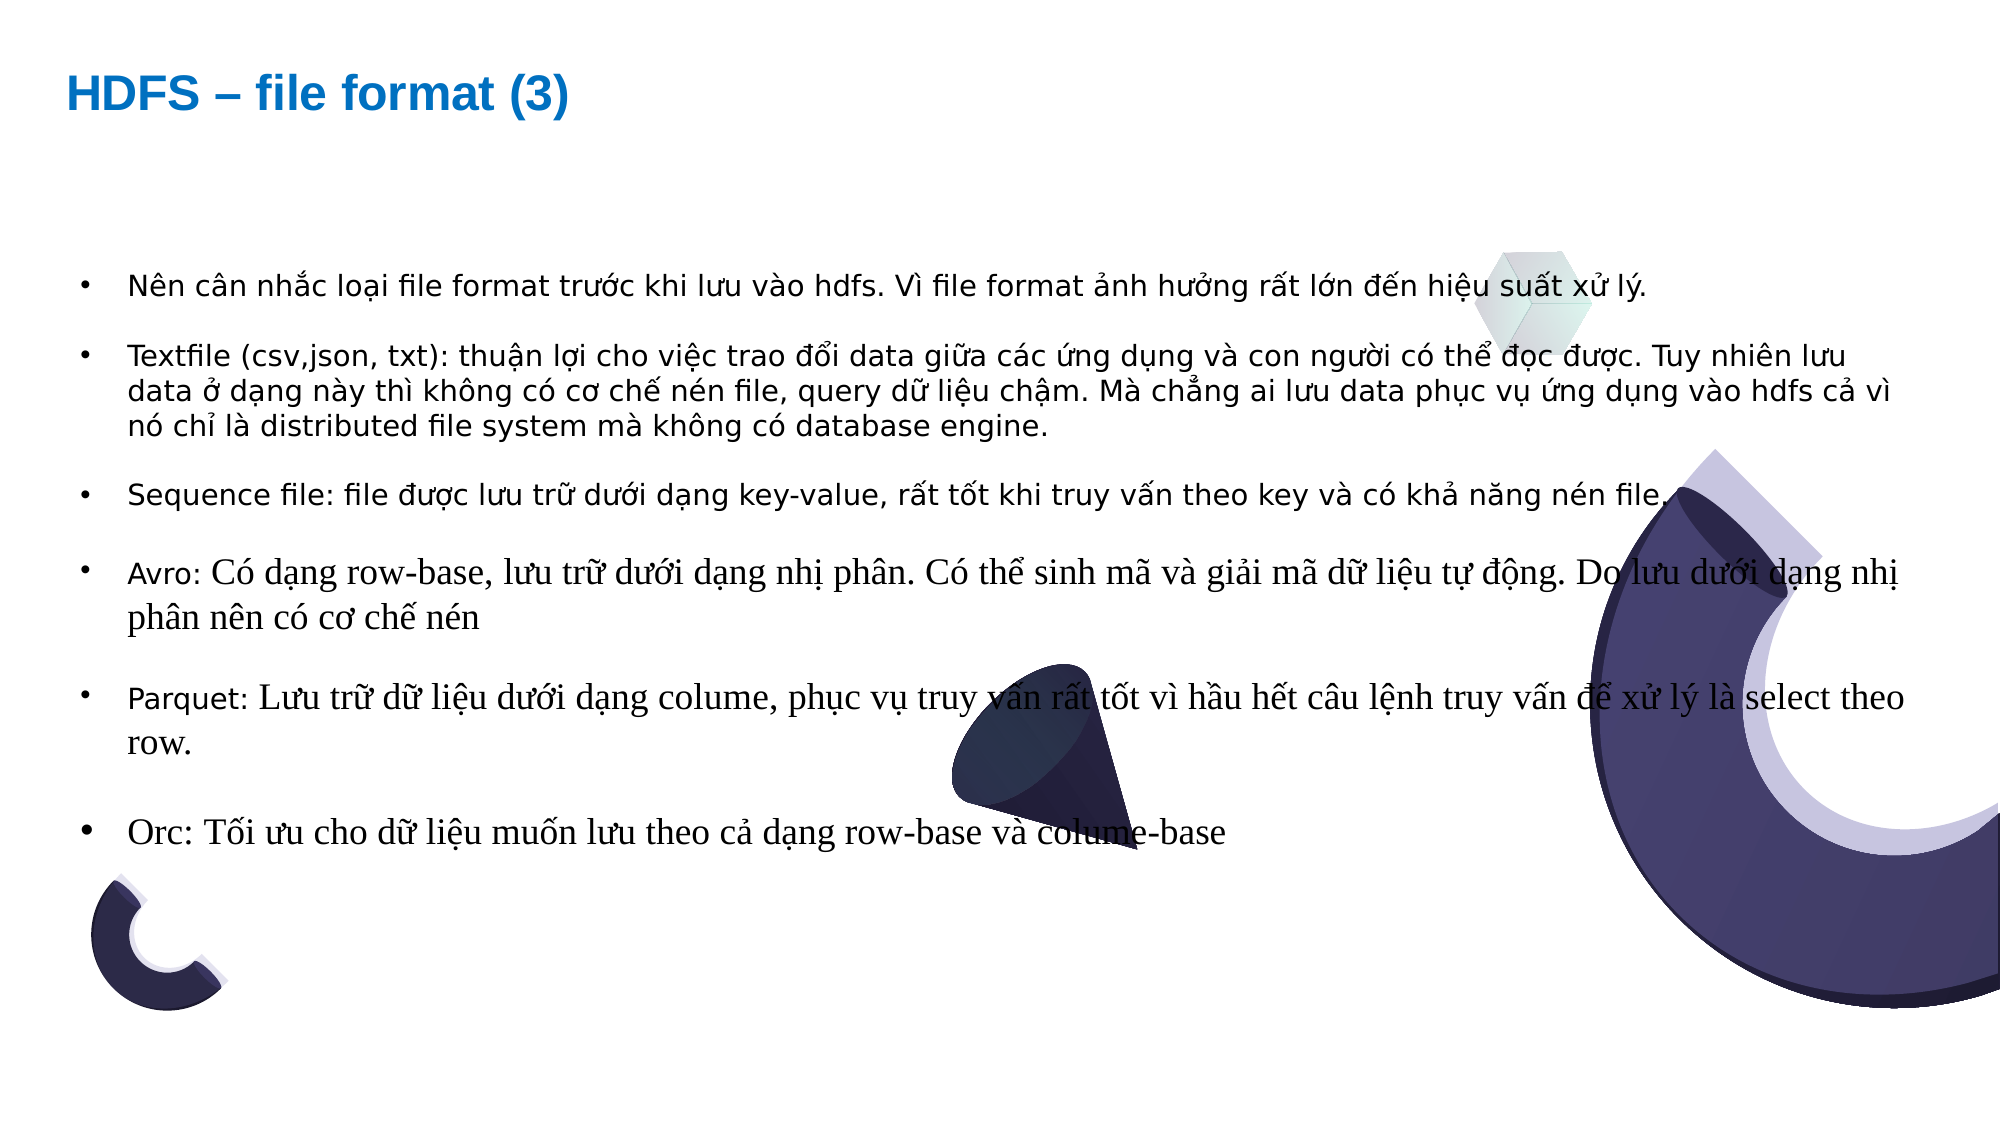

HDFS – file format (3)
Nên cân nhắc loại file format trước khi lưu vào hdfs. Vì file format ảnh hưởng rất lớn đến hiệu suất xử lý.

Textfile (csv,json, txt): thuận lợi cho việc trao đổi data giữa các ứng dụng và con người có thể đọc được. Tuy nhiên lưu data ở dạng này thì không có cơ chế nén file, query dữ liệu chậm. Mà chẳng ai lưu data phục vụ ứng dụng vào hdfs cả vì nó chỉ là distributed file system mà không có database engine.

Sequence file: file được lưu trữ dưới dạng key-value, rất tốt khi truy vấn theo key và có khả năng nén file.

Avro: Có dạng row-base, lưu trữ dưới dạng nhị phân. Có thể sinh mã và giải mã dữ liệu tự động. Do lưu dưới dạng nhị phân nên có cơ chế nén

Parquet: Lưu trữ dữ liệu dưới dạng colume, phục vụ truy vấn rất tốt vì hầu hết câu lệnh truy vấn để xử lý là select theo row.

Orc: Tối ưu cho dữ liệu muốn lưu theo cả dạng row-base và colume-base